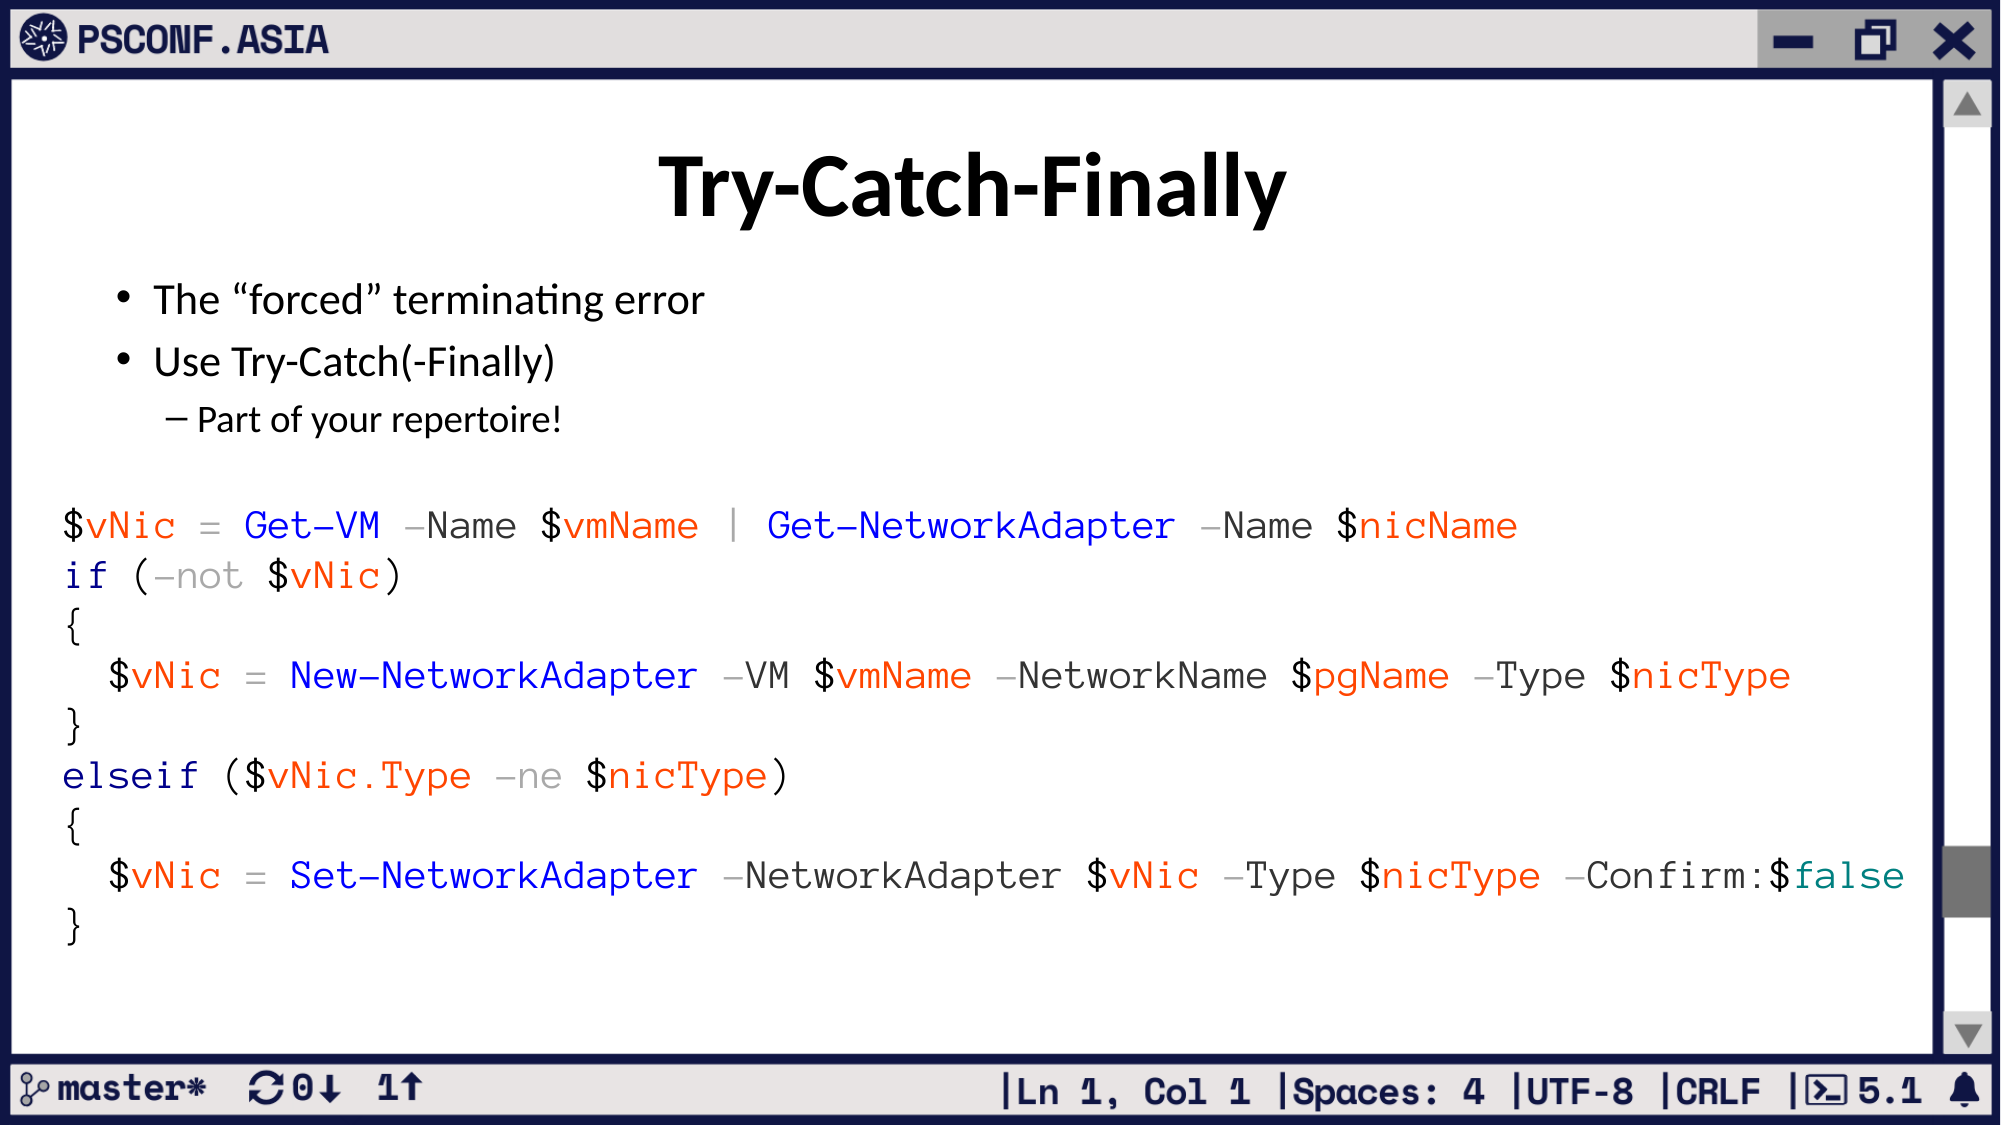

Try-Catch-Finally
The “forced” terminating error
Use Try-Catch(-Finally)
Part of your repertoire!

$vNic = Get-VM -Name $vmName | Get-NetworkAdapter -Name $nicName
if (-not $vNic)
{
  $vNic = New-NetworkAdapter -VM $vmName -NetworkName $pgName -Type $nicType
}
elseif ($vNic.Type -ne $nicType)
{
  $vNic = Set-NetworkAdapter -NetworkAdapter $vNic -Type $nicType -Confirm:$false
}